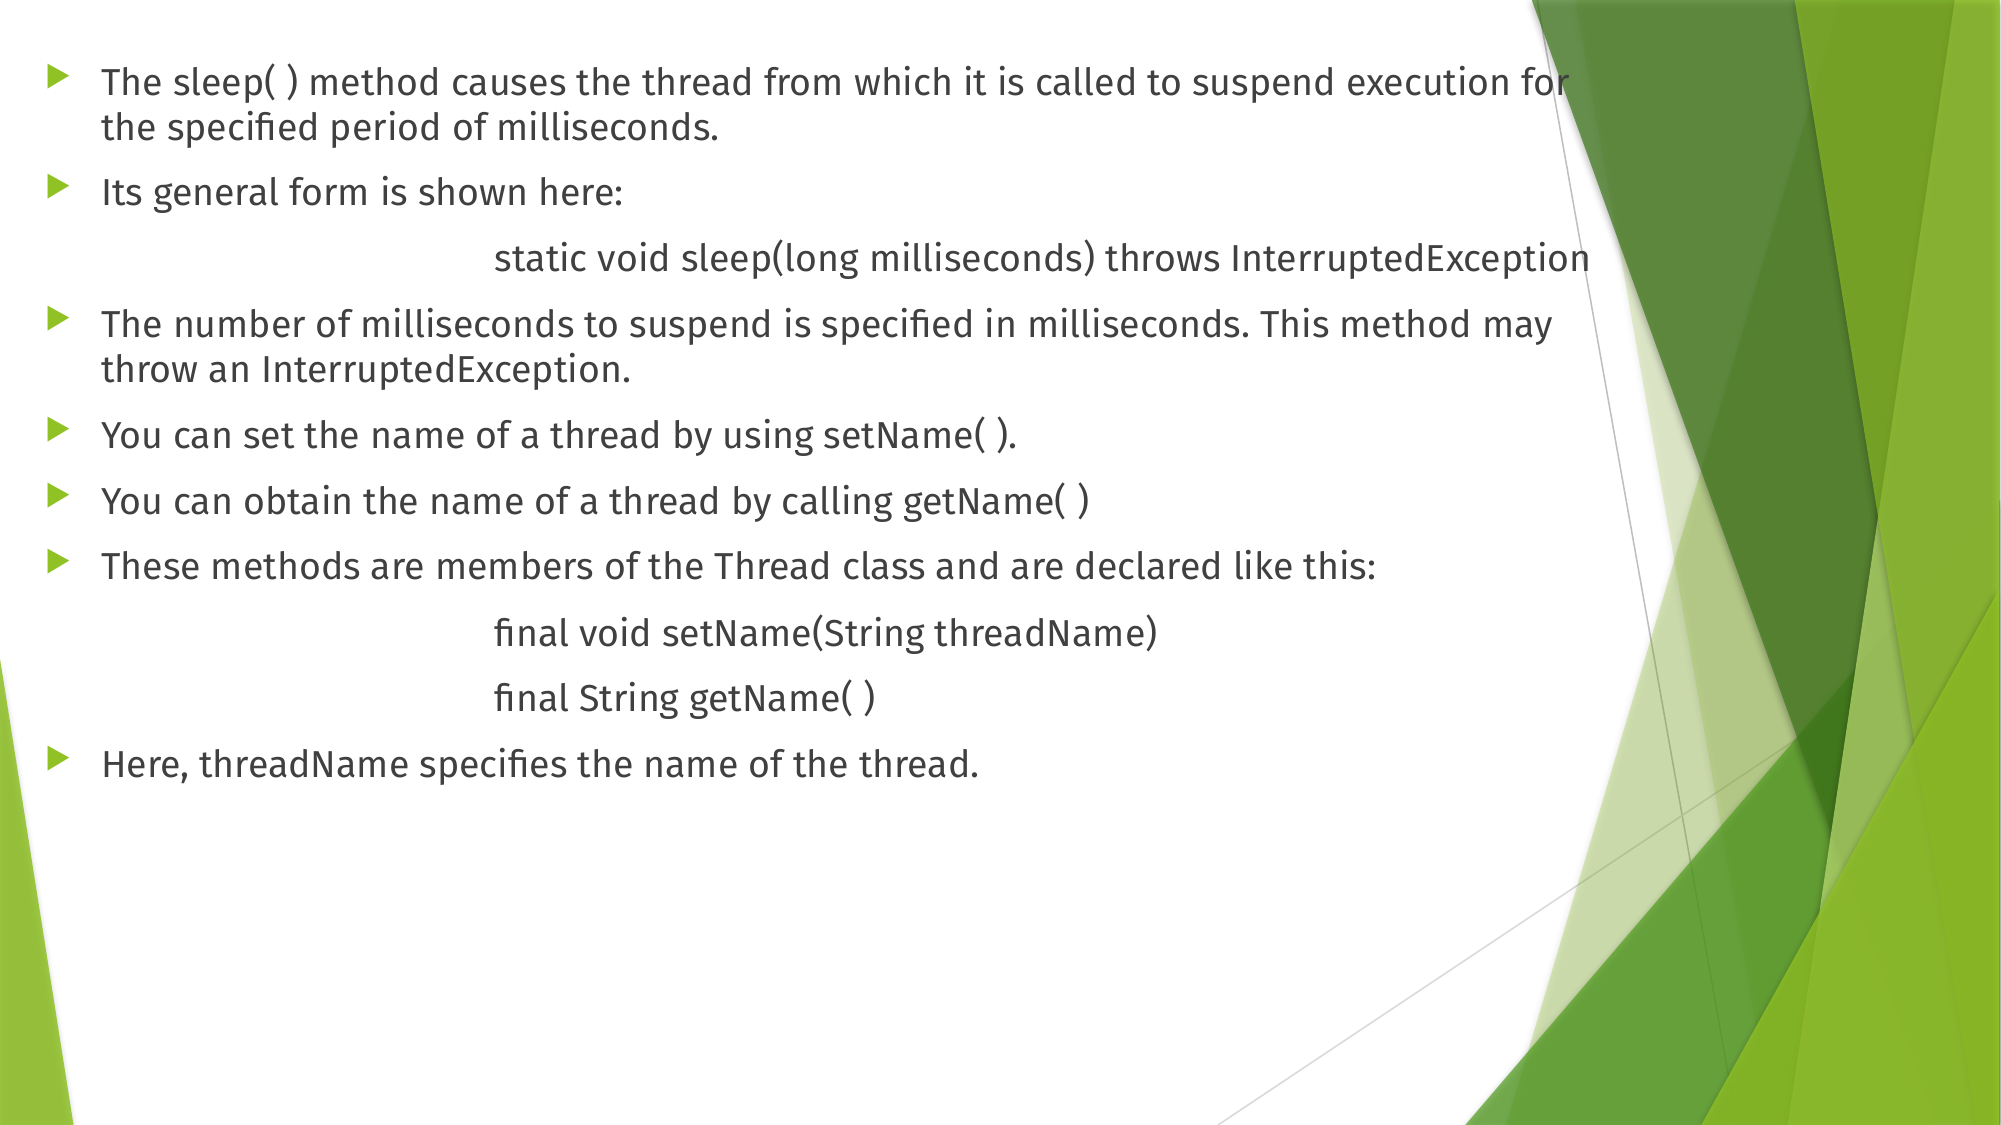

The sleep( ) method causes the thread from which it is called to suspend execution for the specified period of milliseconds.
Its general form is shown here:
			static void sleep(long milliseconds) throws InterruptedException
The number of milliseconds to suspend is specified in milliseconds. This method may throw an InterruptedException.
You can set the name of a thread by using setName( ).
You can obtain the name of a thread by calling getName( )
These methods are members of the Thread class and are declared like this:
			final void setName(String threadName)
			final String getName( )
Here, threadName specifies the name of the thread.